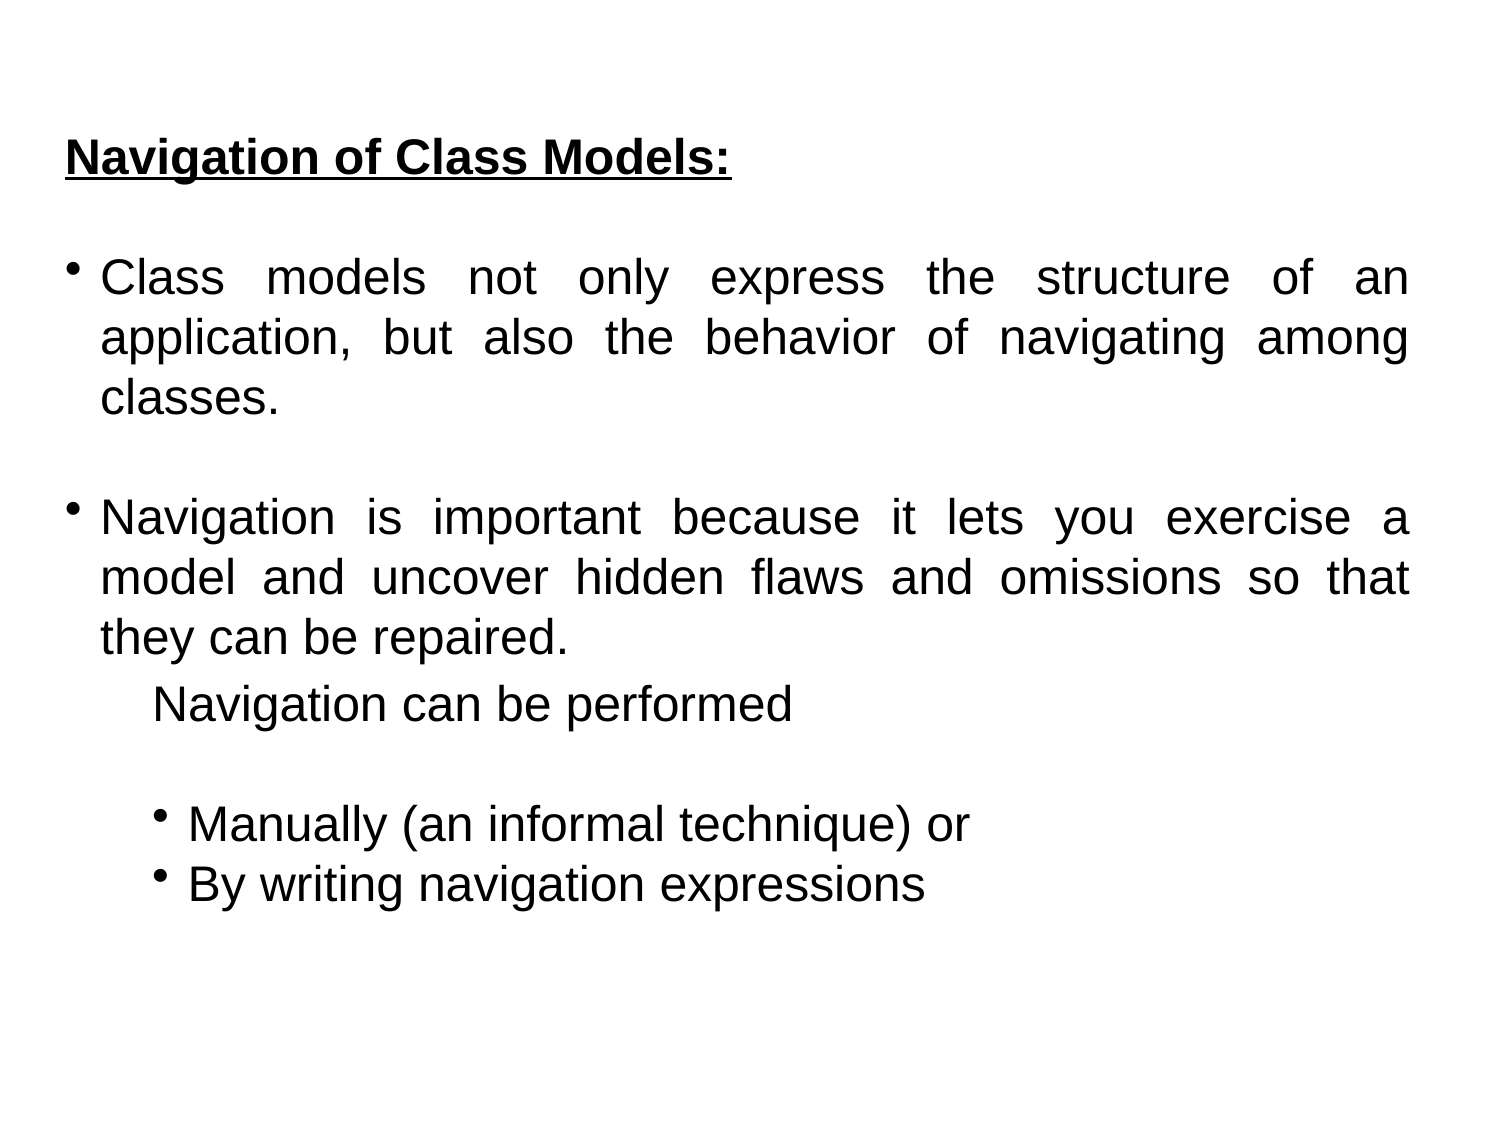

Navigation of Class Models:

Class models not only express the structure of an application, but also the behavior of navigating among classes.

Navigation is important because it lets you exercise a model and uncover hidden flaws and omissions so that they can be repaired.
Navigation can be performed

Manually (an informal technique) or
By writing navigation expressions